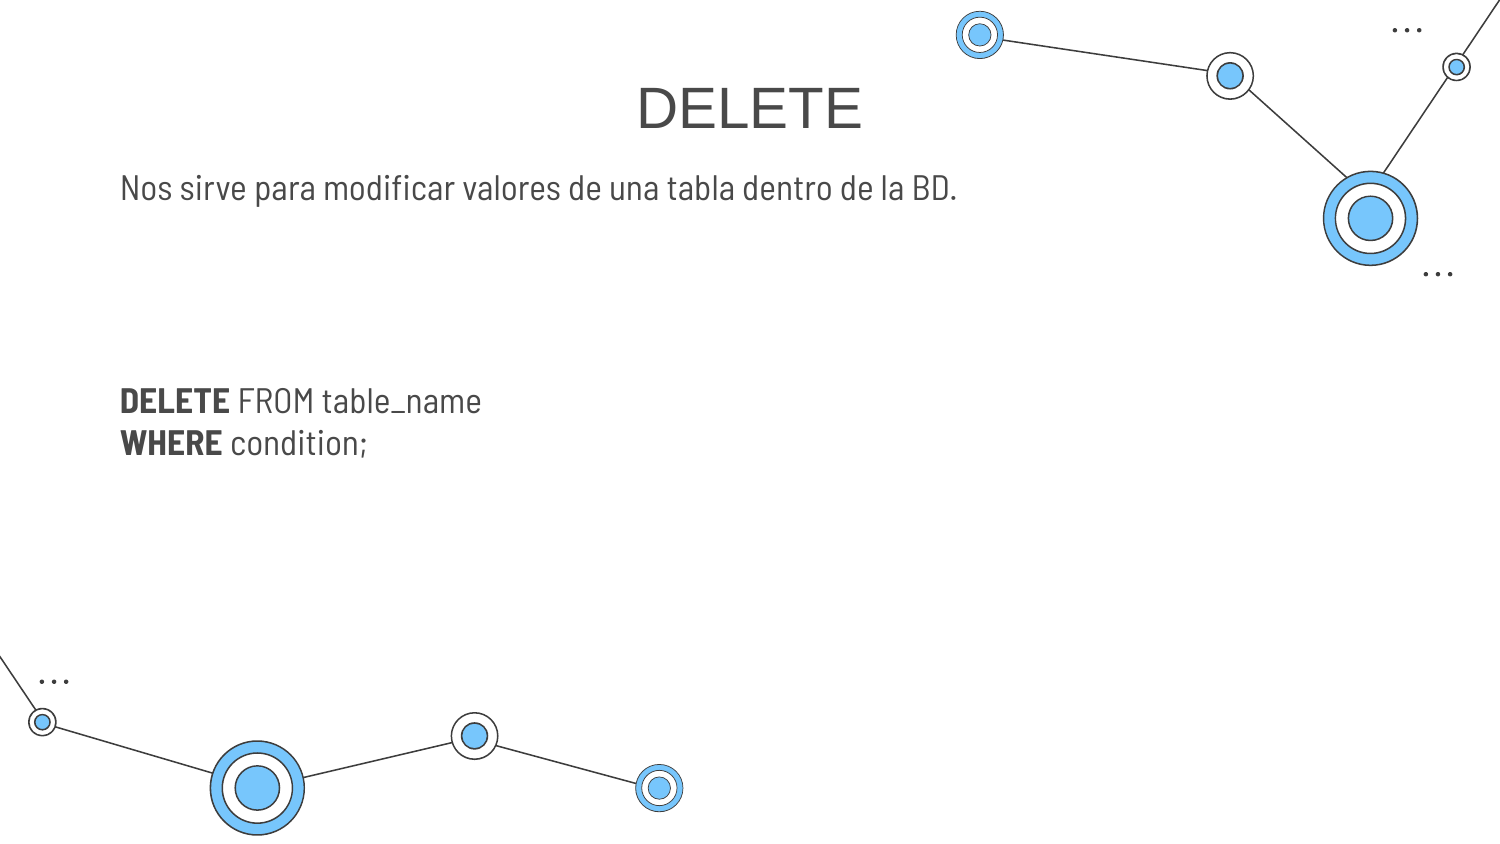

# DELETE

Nos sirve para modificar valores de una tabla dentro de la BD.

DELETE FROM table_name
WHERE condition;